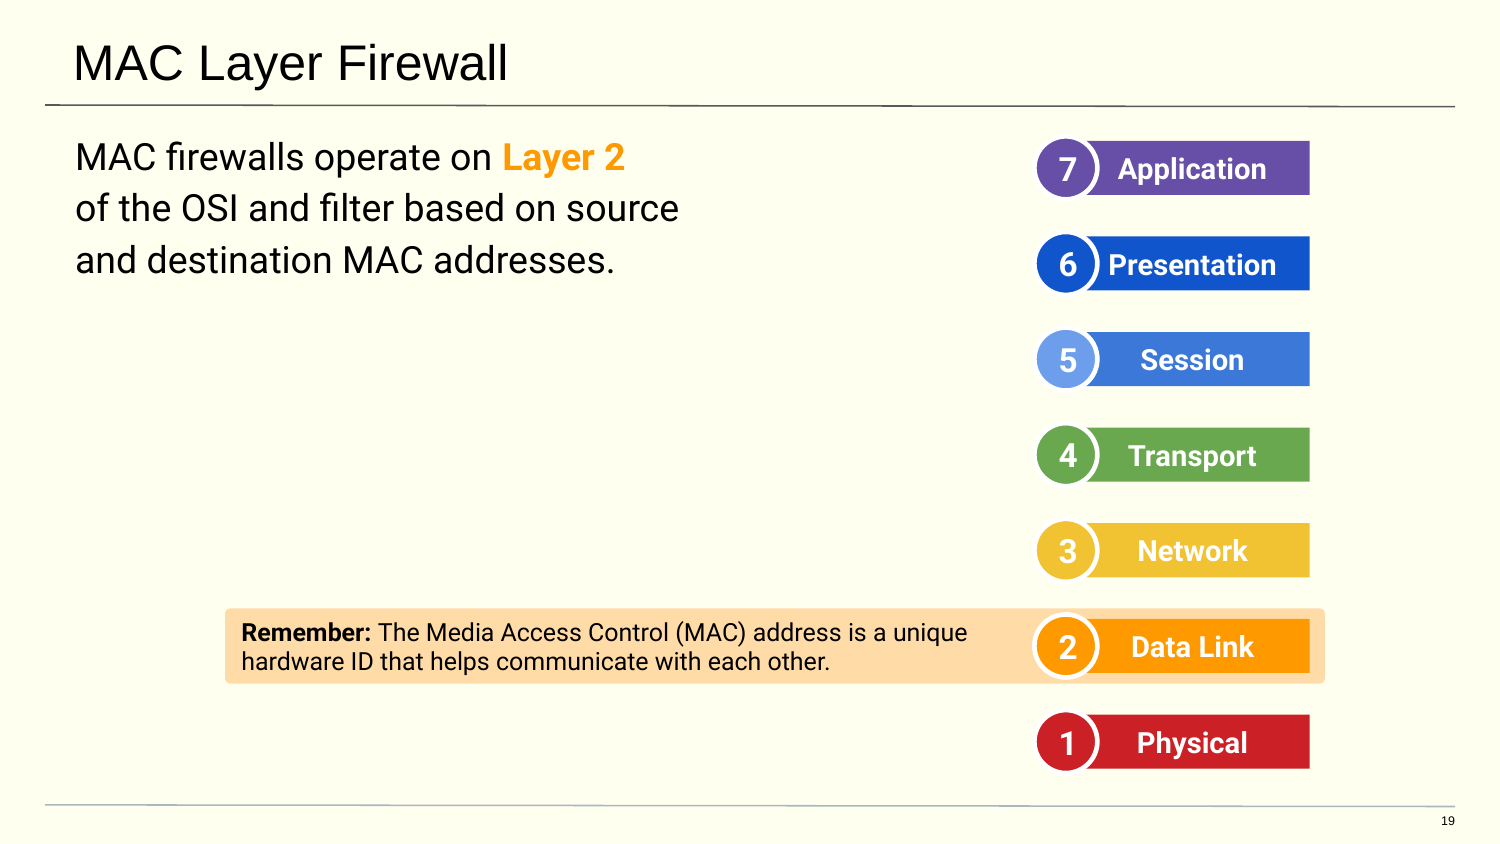

# MAC Layer Firewall
MAC firewalls operate on Layer 2
of the OSI and filter based on source
and destination MAC addresses.
7
Application
6
Presentation
5
Session
4
Transport
3
Network
Remember: The Media Access Control (MAC) address is a unique
hardware ID that helps communicate with each other.
2
Data Link
1
Physical
19